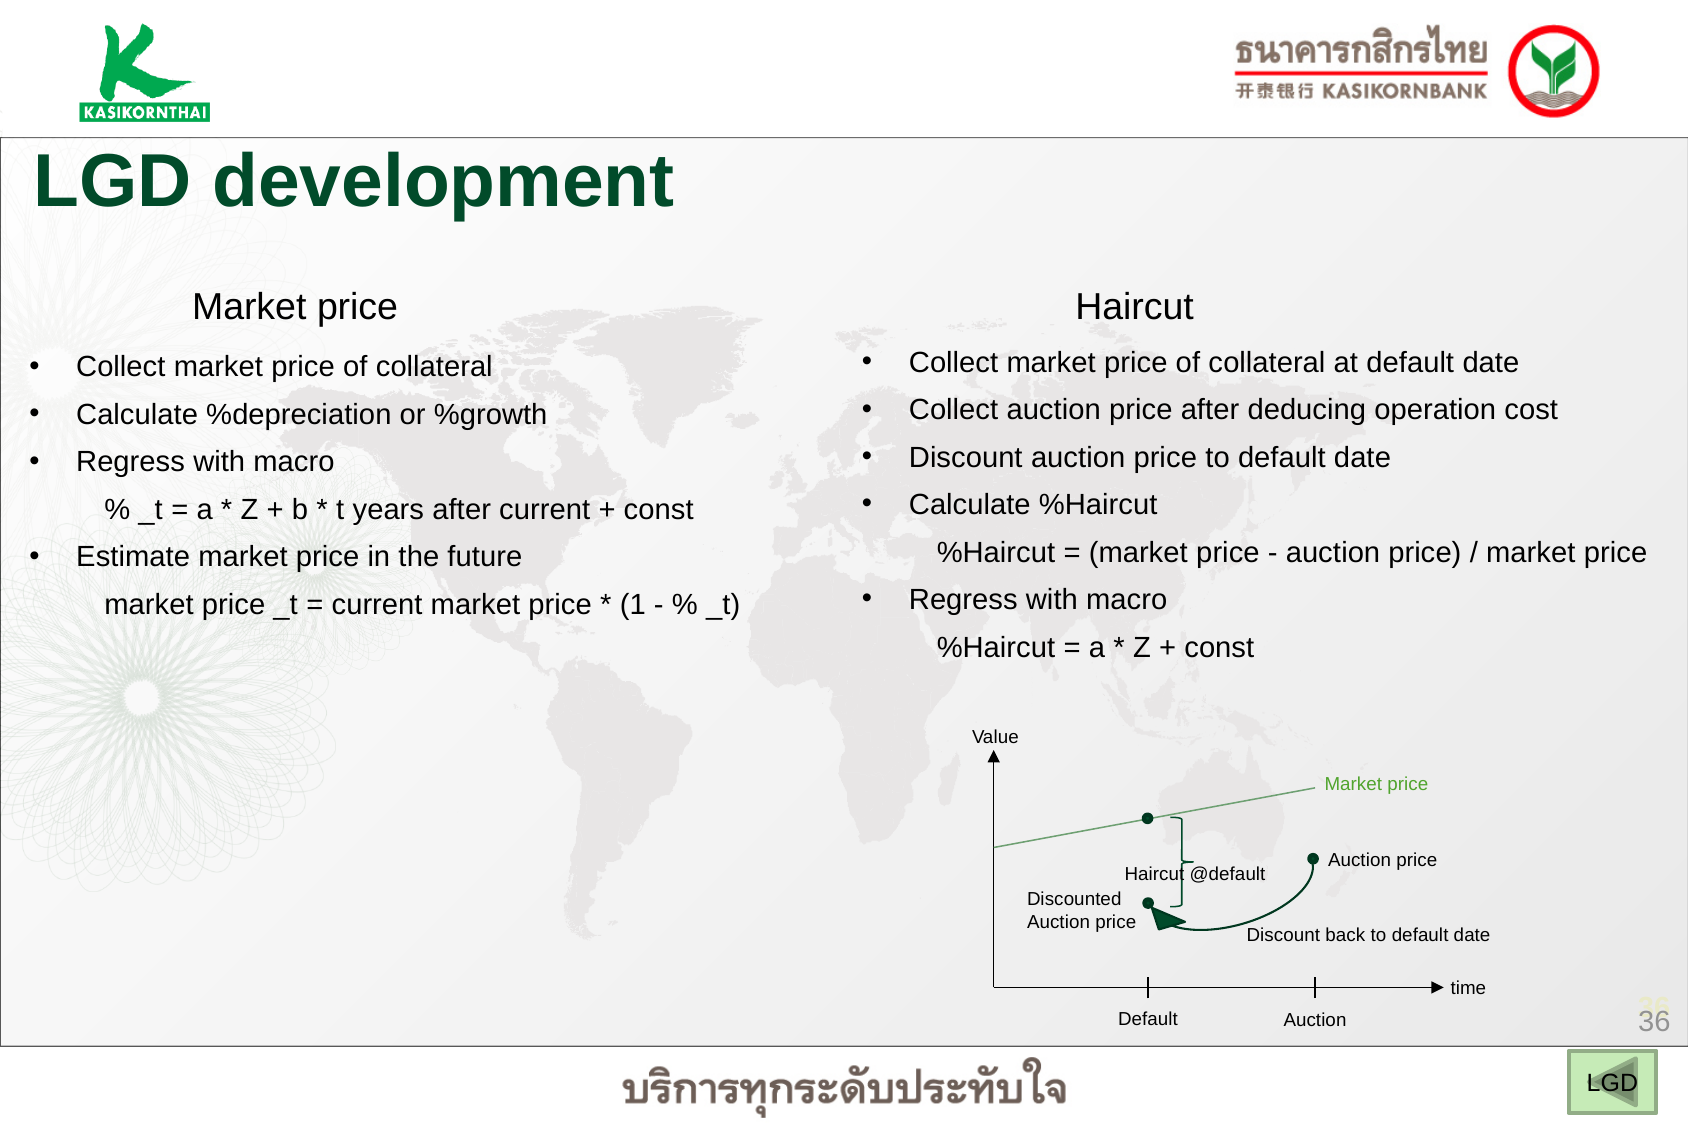

LGD development
Market price
Haircut
Collect market price of collateral at default date
Collect auction price after deducing operation cost
Discount auction price to default date
Calculate %Haircut
%Haircut = (market price - auction price) / market price
Regress with macro
%Haircut = a * Z + const
Collect market price of collateral
Calculate %depreciation or %growth
Regress with macro
% _t = a * Z + b * t years after current + const
Estimate market price in the future
market price _t = current market price * (1 - % _t)
Value
Market price

Auction price
Haircut @default

Discounted
Auction price

Discount back to default date
time
Default
Auction
LGD